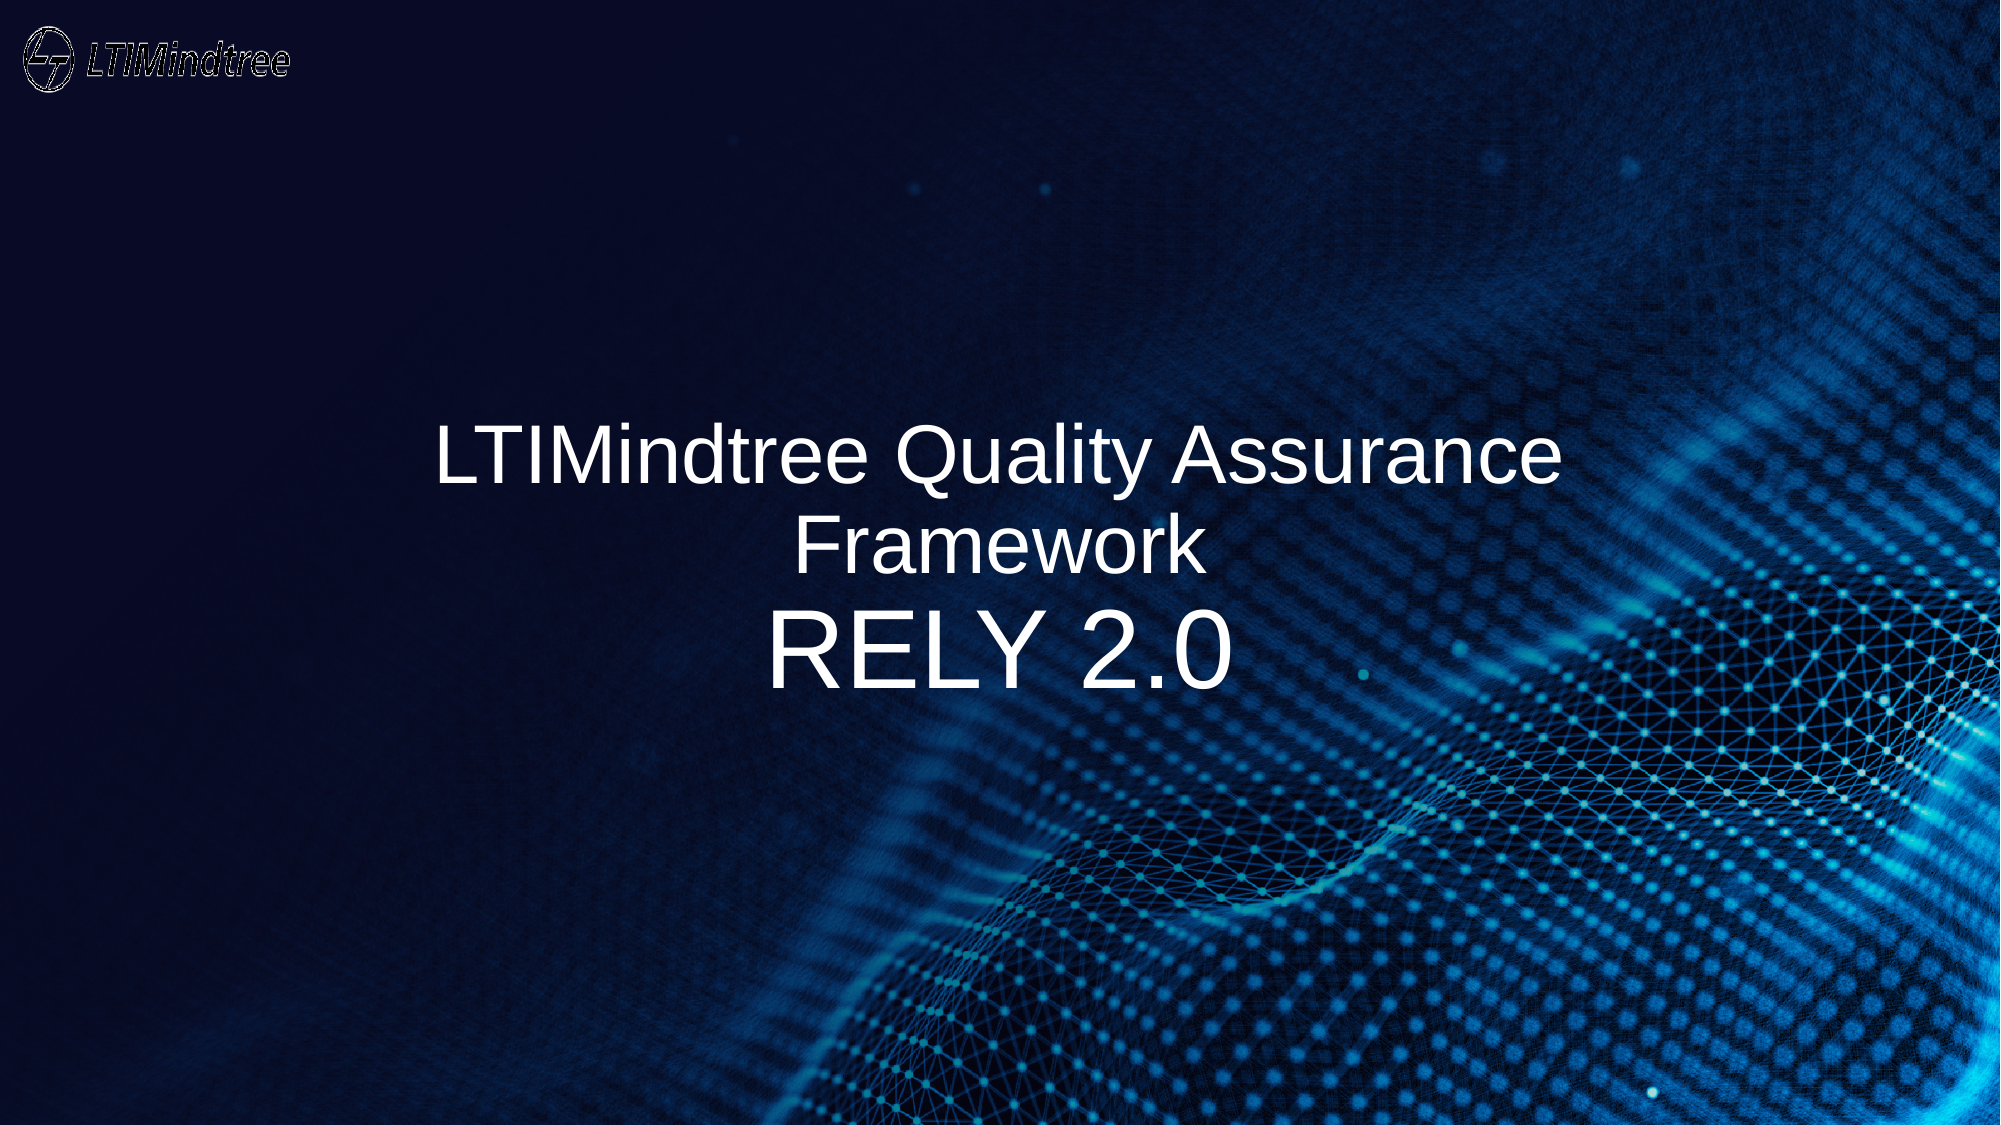

# LTIMindtree Quality Assurance Framework RELY 2.0